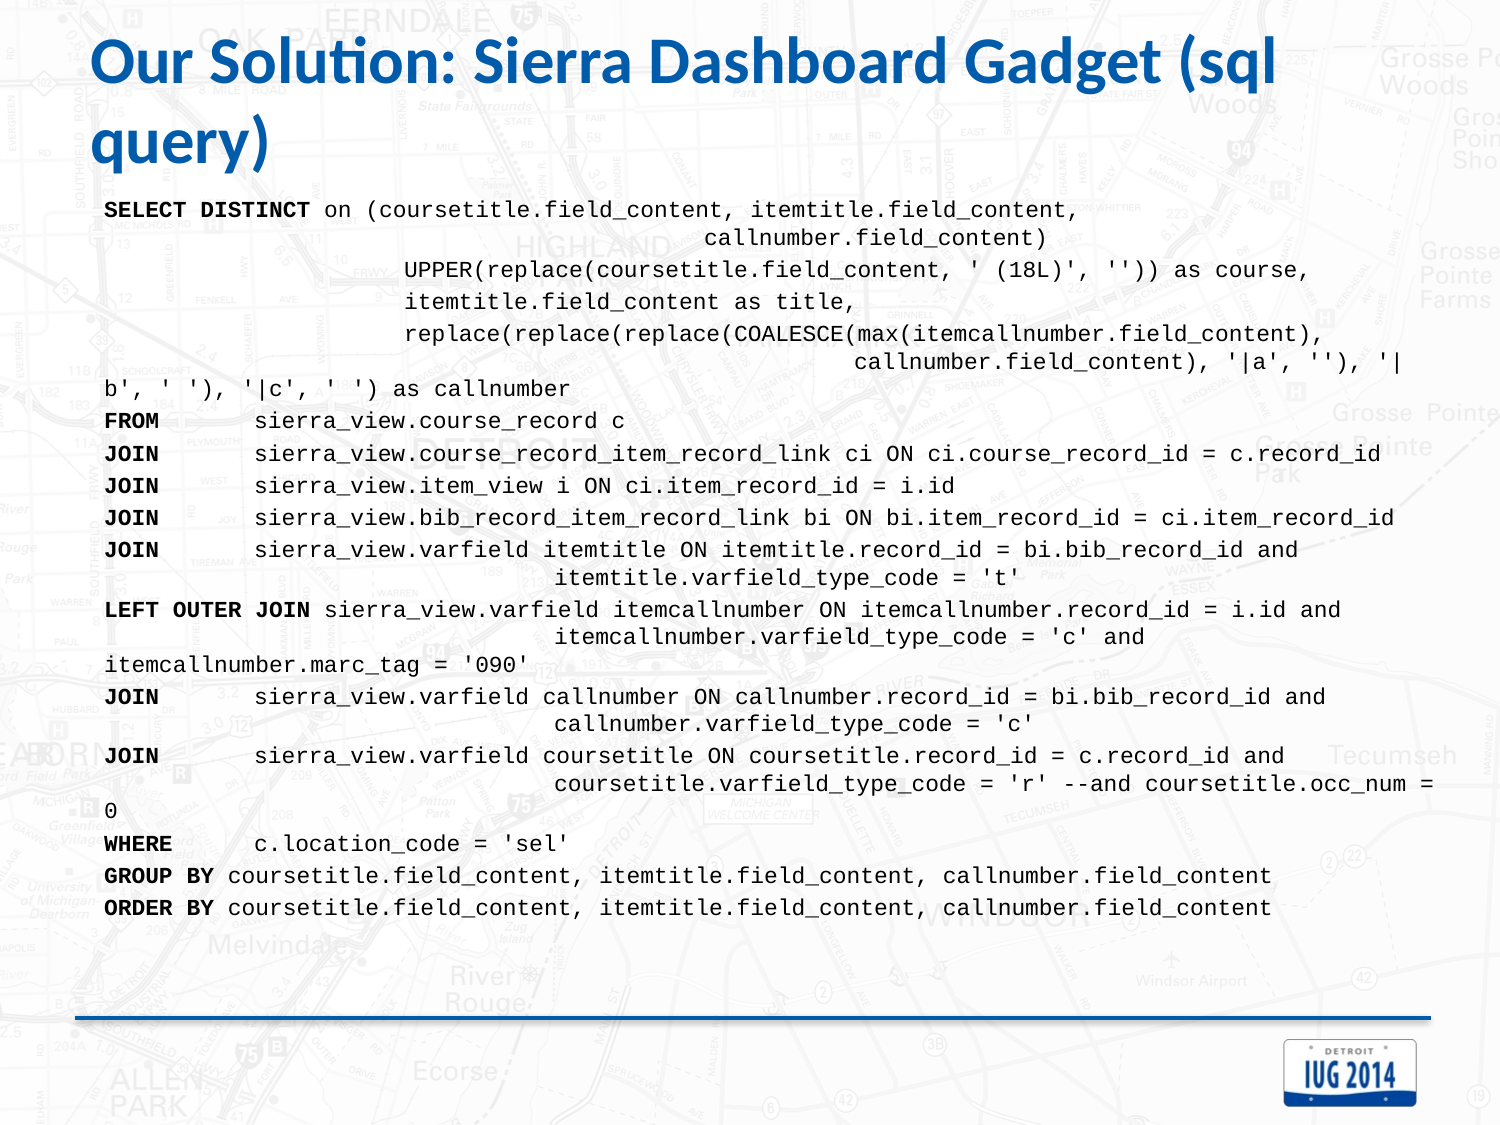

# Our Solution: Sierra Dashboard Gadget (sql query)
SELECT DISTINCT on (coursetitle.field_content, itemtitle.field_content, 						callnumber.field_content)
		UPPER(replace(coursetitle.field_content, ' (18L)', '')) as course,
		itemtitle.field_content as title,
		replace(replace(replace(COALESCE(max(itemcallnumber.field_content), 					callnumber.field_content), '|a', ''), '|b', ' '), '|c', ' ') as callnumber
FROM 	sierra_view.course_record c
JOIN 	sierra_view.course_record_item_record_link ci ON ci.course_record_id = c.record_id
JOIN 	sierra_view.item_view i ON ci.item_record_id = i.id
JOIN 	sierra_view.bib_record_item_record_link bi ON bi.item_record_id = ci.item_record_id
JOIN 	sierra_view.varfield itemtitle ON itemtitle.record_id = bi.bib_record_id and 			itemtitle.varfield_type_code = 't'
LEFT OUTER JOIN sierra_view.varfield itemcallnumber ON itemcallnumber.record_id = i.id and 			itemcallnumber.varfield_type_code = 'c' and itemcallnumber.marc_tag = '090'
JOIN 	sierra_view.varfield callnumber ON callnumber.record_id = bi.bib_record_id and 			callnumber.varfield_type_code = 'c'
JOIN 	sierra_view.varfield coursetitle ON coursetitle.record_id = c.record_id and 				coursetitle.varfield_type_code = 'r' --and coursetitle.occ_num = 0
WHERE 	c.location_code = 'sel'
GROUP BY coursetitle.field_content, itemtitle.field_content, callnumber.field_content
ORDER BY coursetitle.field_content, itemtitle.field_content, callnumber.field_content